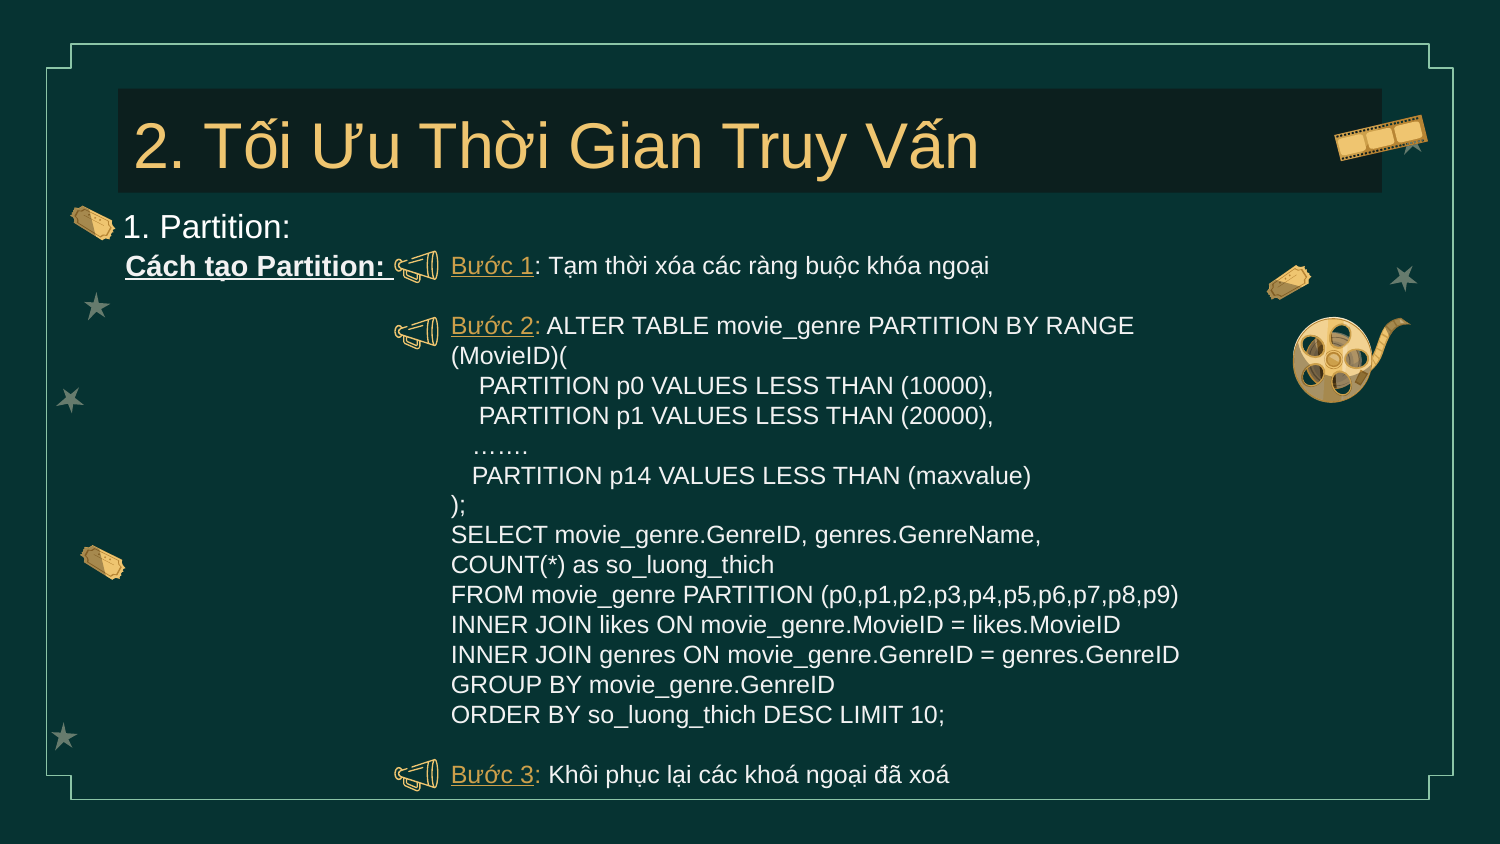

# 2. Tối Ưu Thời Gian Truy Vấn

1. Partition:

Bước 1: Tạm thời xóa các ràng buộc khóa ngoại

Bước 2: ALTER TABLE movie_genre PARTITION BY RANGE (MovieID)(
    PARTITION p0 VALUES LESS THAN (10000),
    PARTITION p1 VALUES LESS THAN (20000),
   …….
   PARTITION p14 VALUES LESS THAN (maxvalue)
);
SELECT movie_genre.GenreID, genres.GenreName,
COUNT(*) as so_luong_thich
FROM movie_genre PARTITION (p0,p1,p2,p3,p4,p5,p6,p7,p8,p9)
INNER JOIN likes ON movie_genre.MovieID = likes.MovieID
INNER JOIN genres ON movie_genre.GenreID = genres.GenreID
GROUP BY movie_genre.GenreID
ORDER BY so_luong_thich DESC LIMIT 10;
Bước 3: Khôi phục lại các khoá ngoại đã xoá

Cách tạo Partition: